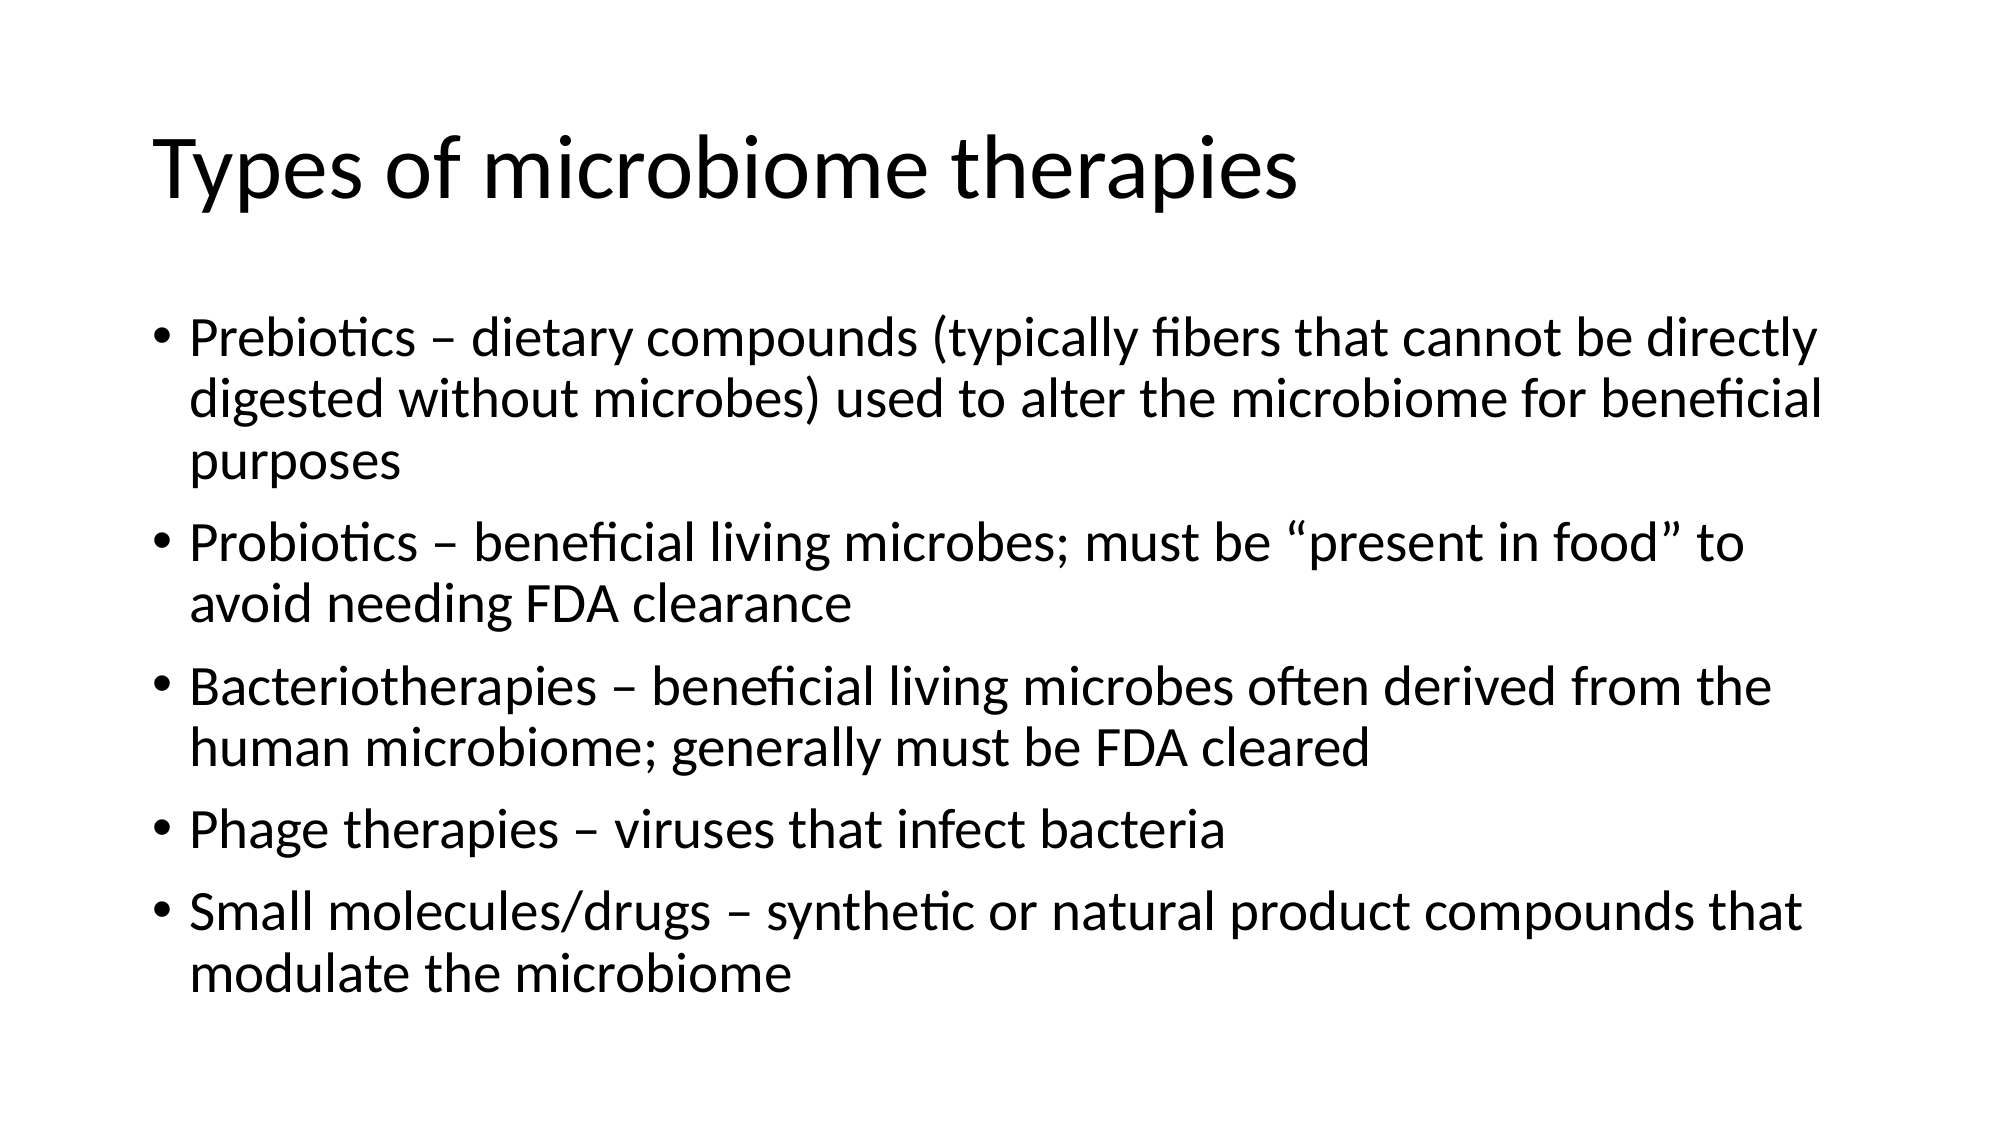

# Types of microbiome therapies
Prebiotics – dietary compounds (typically fibers that cannot be directly digested without microbes) used to alter the microbiome for beneficial purposes
Probiotics – beneficial living microbes; must be “present in food” to avoid needing FDA clearance
Bacteriotherapies – beneficial living microbes often derived from the human microbiome; generally must be FDA cleared
Phage therapies – viruses that infect bacteria
Small molecules/drugs – synthetic or natural product compounds that modulate the microbiome